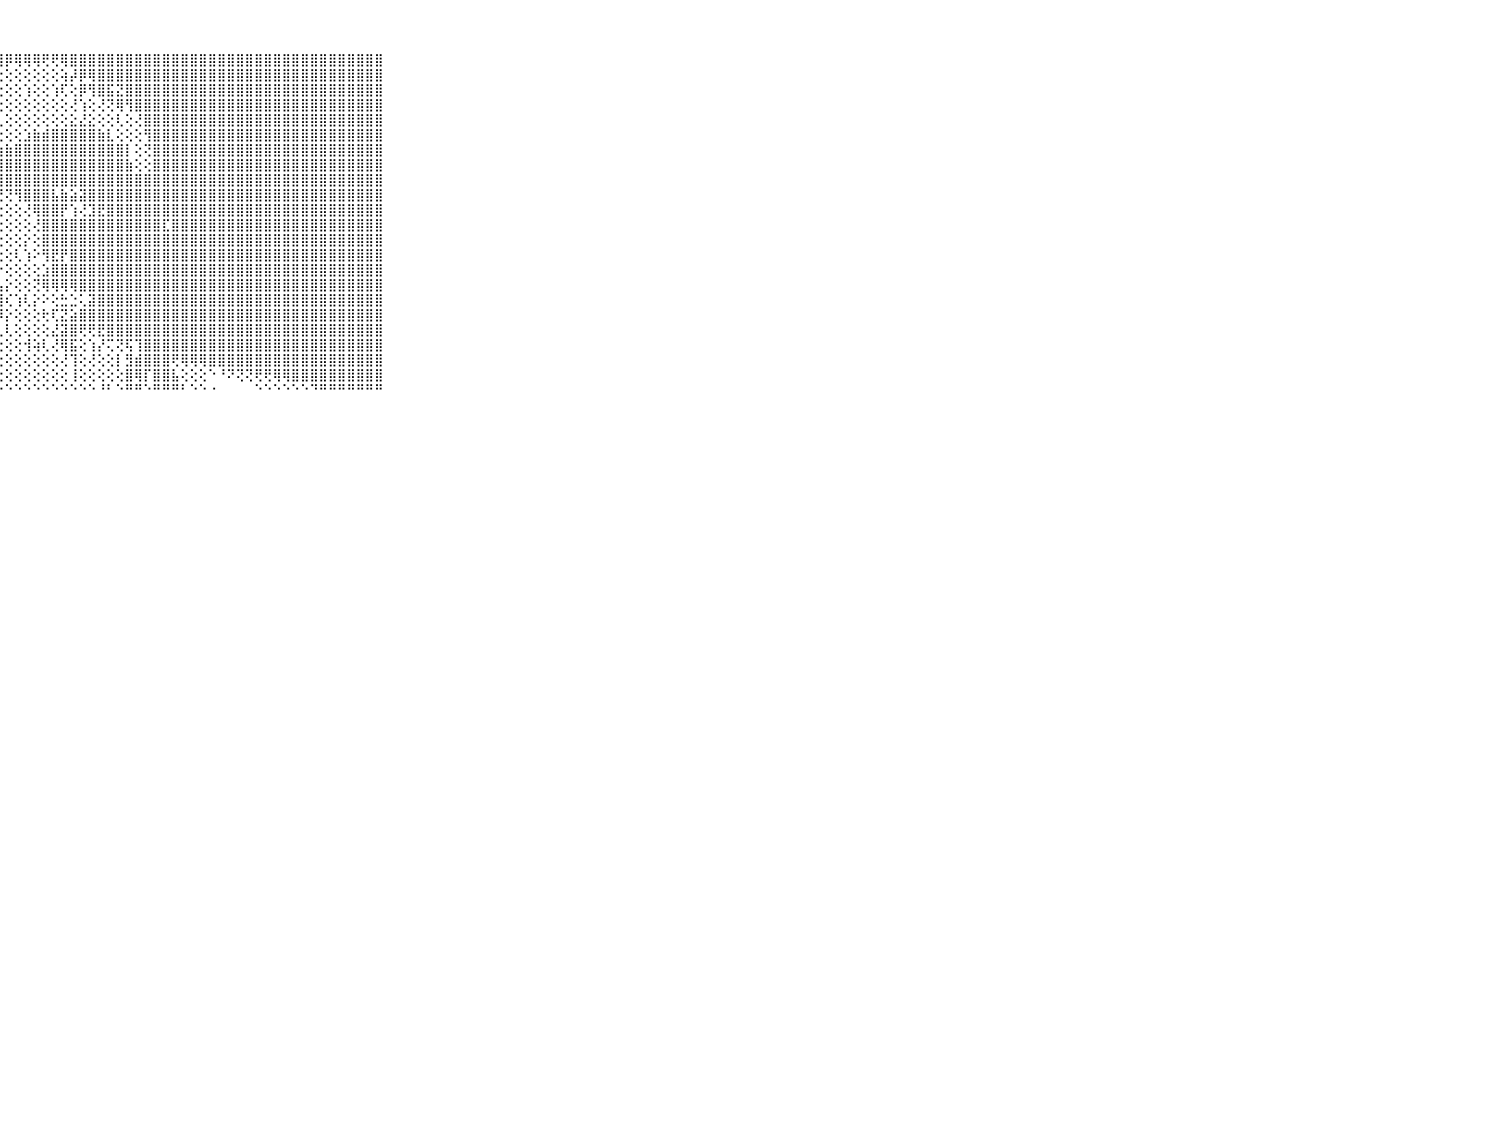

⠀⠀⠀⠀⠀⠀⠀⠀⠀⠀⠀⣿⣿⣿⣿⣿⣿⣿⣿⣿⣿⣿⣿⣿⣿⣿⣿⣿⡿⢿⢿⢿⢟⢟⢿⣿⣿⣿⣿⣿⣿⣿⣿⣿⣿⣿⣿⣿⣿⣿⣿⣿⣿⣿⣿⣿⣿⣿⣿⣿⣿⣿⣿⣿⣿⣿⣿⣿⣿⠀⠀⠀⠀⠀⠀⠀⠀⠀⠀⠀⠀
⠀⠀⠀⠀⠀⠀⠀⠀⠀⠀⠀⣿⣿⣿⣿⣿⣿⣿⣿⣿⣿⣿⣿⡟⢟⢝⢕⢕⢕⢕⢕⢕⢕⢕⢵⡼⡿⢿⣿⣿⣿⣿⣿⣿⣿⣿⣿⣿⣿⣿⣿⣿⣿⣿⣿⣿⣿⣿⣿⣿⣿⣿⣿⣿⣿⣿⣿⣿⣿⠀⠀⠀⠀⠀⠀⠀⠀⠀⠀⠀⠀
⠀⠀⠀⠀⠀⠀⠀⠀⠀⠀⠀⣿⣿⣿⣿⣿⣿⣿⣿⣿⣿⢏⢕⢕⢇⢞⢕⢕⢕⢕⢱⢕⢕⢱⢏⢕⡿⢻⣿⣯⣝⣿⣿⣿⣿⣿⣿⣿⣿⣿⣿⣿⣿⣿⣿⣿⣿⣿⣿⣿⣿⣿⣿⣿⣿⣿⣿⣿⣿⠀⠀⠀⠀⠀⠀⠀⠀⠀⠀⠀⠀
⠀⠀⠀⠀⠀⠀⠀⠀⠀⠀⠀⣿⣿⣿⣿⣿⣿⣿⢏⢝⢕⠝⢕⢕⢕⢕⢕⢕⢕⢕⢕⢕⢕⢕⢕⢜⢱⢕⢜⢝⢿⢻⣿⣿⣿⣿⣿⣿⣿⣿⣿⣿⣿⣿⣿⣿⣿⣿⣿⣿⣿⣿⣿⣿⣿⣿⣿⣿⣿⠀⠀⠀⠀⠀⠀⠀⠀⠀⠀⠀⠀
⠀⠀⠀⠀⠀⠀⠀⠀⠀⠀⠀⣿⣿⣿⣿⣿⣿⣿⢗⢇⢕⢅⢅⢕⢕⢕⢑⢅⢕⢕⢕⢕⢕⢕⢕⣕⣜⣕⢕⢕⢇⢕⢜⣿⣿⣿⣿⣿⣿⣿⣿⣿⣿⣿⣿⣿⣿⣿⣿⣿⣿⣿⣿⣿⣿⣿⣿⣿⣿⠀⠀⠀⠀⠀⠀⠀⠀⠀⠀⠀⠀
⠀⠀⠀⠀⠀⠀⠀⠀⠀⠀⠀⣿⣿⣿⣿⣿⡿⢏⢕⢕⢕⢕⢕⢕⢕⢕⢕⢕⢕⢕⣱⣷⣾⣿⣿⣿⣿⣿⣷⣇⢕⢕⢕⢻⣿⣿⣿⣿⣿⣿⣿⣿⣿⣿⣿⣿⣿⣿⣿⣿⣿⣿⣿⣿⣿⣿⣿⣿⣿⠀⠀⠀⠀⠀⠀⠀⠀⠀⠀⠀⠀
⠀⠀⠀⠀⠀⠀⠀⠀⠀⠀⠀⣿⣿⣿⣿⣯⢏⢇⢕⢕⢕⢕⢕⢕⣕⣵⣷⣷⣷⣿⣿⣿⣿⣿⣿⣿⣿⣿⣿⣿⣿⡇⢕⢝⣿⣿⣿⣿⣿⣿⣿⣿⣿⣿⣿⣿⣿⣿⣿⣿⣿⣿⣿⣿⣿⣿⣿⣿⣿⠀⠀⠀⠀⠀⠀⠀⠀⠀⠀⠀⠀
⠀⠀⠀⠀⠀⠀⠀⠀⠀⠀⠀⣿⣿⣿⣿⣽⣿⡕⢕⢕⢕⢱⣵⣿⣿⣿⣿⣿⣿⣿⣿⣿⣿⣿⣿⣿⣿⣿⣿⣿⣿⣷⢕⢕⣿⣿⣿⣿⣿⣿⣿⣿⣿⣿⣿⣿⣿⣿⣿⣿⣿⣿⣿⣿⣿⣿⣿⣿⣿⠀⠀⠀⠀⠀⠀⠀⠀⠀⠀⠀⠀
⠀⠀⠀⠀⠀⠀⠀⠀⠀⠀⠀⣿⣿⣿⣿⣿⣧⢕⢕⢕⢕⣿⣿⣿⣿⣯⣿⣿⣿⣿⣿⣿⣿⣿⣿⣿⣿⣿⣿⣿⣿⣿⣿⣿⣿⣿⣿⣿⣿⣿⣿⣿⣿⣿⣿⣿⣿⣿⣿⣿⣿⣿⣿⣿⣿⣿⣿⣿⣿⠀⠀⠀⠀⠀⠀⠀⠀⠀⠀⠀⠀
⠀⠀⠀⠀⠀⠀⠀⠀⠀⠀⠀⣿⣿⣿⣿⣿⣿⢕⢕⢕⢜⣿⣿⣿⢿⢟⢝⢝⢝⢻⣿⣿⣿⣧⣷⣵⣽⣿⣿⣿⣿⣿⣿⣿⣿⣿⣿⣿⣿⣿⣿⣿⣿⣿⣿⣿⣿⣿⣿⣿⣿⣿⣿⣿⣿⣿⣿⣿⣿⠀⠀⠀⠀⠀⠀⠀⠀⠀⠀⠀⠀
⠀⠀⠀⠀⠀⠀⠀⠀⠀⠀⠀⣿⣿⣿⣿⣿⣿⡇⢕⢕⢕⣷⢞⢕⢕⢕⡕⢕⢕⢕⢜⢿⣿⣿⡟⢱⢜⣹⣟⣿⣿⣿⣿⣿⣿⣿⣿⣿⣿⣿⣿⣿⣿⣿⣿⣿⣿⣿⣿⣿⣿⣿⣿⣿⣿⣿⣿⣿⣿⠀⠀⠀⠀⠀⠀⠀⠀⠀⠀⠀⠀
⠀⠀⠀⠀⠀⠀⠀⠀⠀⠀⠀⣿⣿⣿⣿⣿⣿⣷⢕⢕⢕⢿⢕⣕⢕⢕⢕⢕⢕⢕⢕⢜⣿⣿⣿⣿⣿⣿⣿⣿⣿⣿⣿⣿⣿⣏⣿⣿⣿⣿⣿⣿⣿⣿⣿⣿⣿⣿⣿⣿⣿⣿⣿⣿⣿⣿⣿⣿⣿⠀⠀⠀⠀⠀⠀⠀⠀⠀⠀⠀⠀
⠀⠀⠀⠀⠀⠀⠀⠀⠀⠀⠀⣿⣿⣿⣿⣿⣿⣿⣇⢕⢕⢿⣿⣧⣵⡇⢕⢕⢕⢕⡕⢕⣿⣿⣿⣿⣿⣿⣿⣿⣿⣿⣿⣿⣿⣿⣿⣿⣿⣿⣿⣿⣿⣿⣿⣿⣿⣿⣿⣿⣿⣿⣿⣿⣿⣿⣿⣿⣿⠀⠀⠀⠀⠀⠀⠀⠀⠀⠀⠀⠀
⠀⠀⠀⠀⠀⠀⠀⠀⠀⠀⠀⣿⣿⣿⣿⣿⣿⣿⣿⣇⢕⢸⣿⣿⡏⡇⢕⢕⢕⢇⢱⠕⢻⣟⡟⣿⣿⣿⣿⣿⣿⣿⣿⣿⣿⣿⣿⣿⣿⣿⣿⣿⣿⣿⣿⣿⣿⣿⣿⣿⣿⣿⣿⣿⣿⣿⣿⣿⣿⠀⠀⠀⠀⠀⠀⠀⠀⠀⠀⠀⠀
⠀⠀⠀⠀⠀⠀⠀⠀⠀⠀⠀⣿⣿⣿⣿⣿⣿⣿⣿⢏⢕⢜⣻⣟⢿⢇⢕⡕⢕⢕⢕⢕⣱⣿⣿⣿⣿⣿⣿⣿⣿⣿⣿⣿⣿⣿⣿⣿⣿⣿⣿⣿⣿⣿⣿⣿⣿⣿⣿⣿⣿⣿⣿⣿⣿⣿⣿⣿⣿⠀⠀⠀⠀⠀⠀⠀⠀⠀⠀⠀⠀
⠀⠀⠀⠀⠀⠀⠀⠀⠀⠀⠀⣿⣿⣿⣿⣿⣿⣿⣿⣽⡕⢕⢕⢕⢕⢕⣼⣧⡕⢕⢕⢝⢿⢿⢿⢿⣿⣿⣿⣿⣿⣿⣿⣿⣿⣿⣿⣿⣿⣿⣿⣿⣿⣿⣿⣿⣿⣿⣿⣿⣿⣿⣿⣿⣿⣿⣿⣿⣿⠀⠀⠀⠀⠀⠀⠀⠀⠀⠀⠀⠀
⠀⠀⠀⠀⠀⠀⠀⠀⠀⠀⠀⣿⣿⣿⣿⣿⣿⣿⣿⣿⣧⣵⢕⢕⢕⣸⣿⣿⢎⢱⢇⡕⠕⢕⣓⣑⢅⣽⣿⣿⣿⣿⣿⣿⣿⣿⣿⣿⣿⣿⣿⣿⣿⣿⣿⣿⣿⣿⣿⣿⣿⣿⣿⣿⣿⣿⣿⣿⣿⠀⠀⠀⠀⠀⠀⠀⠀⠀⠀⠀⠀
⠀⠀⠀⠀⠀⠀⠀⠀⠀⠀⠀⣿⣿⣿⣿⣿⣿⣿⣿⣿⣿⣿⣕⣕⣜⡟⣻⡿⡕⢕⢕⢕⢗⢏⣝⣵⣿⣿⣿⣿⣿⣿⣿⣿⣿⣿⣿⣿⣿⣿⣿⣿⣿⣿⣿⣿⣿⣿⣿⣿⣿⣿⣿⣿⣿⣿⣿⣿⣿⠀⠀⠀⠀⠀⠀⠀⠀⠀⠀⠀⠀
⠀⠀⠀⠀⠀⠀⠀⠀⠀⠀⠀⣿⣿⣿⣿⣿⣿⣿⣿⣿⣿⣿⣿⣿⣿⣎⢕⢇⢇⢕⢕⢕⢕⣜⣽⣿⢟⢟⣟⣿⣿⣿⣿⣿⣿⣿⣿⣿⣿⣿⣿⣿⣿⣿⣿⣿⣿⣿⣿⣿⣿⣿⣿⣿⣿⣿⣿⣿⣿⠀⠀⠀⠀⠀⠀⠀⠀⠀⠀⠀⠀
⠀⠀⠀⠀⠀⠀⠀⠀⠀⠀⠀⣿⣿⣿⣿⣿⣿⣿⣿⣿⣿⣿⣿⣿⣿⡎⢕⢕⢕⢕⢺⢵⢇⢜⢿⣯⢕⢱⡜⢍⢝⢯⢹⣿⣿⣿⣿⣿⣿⣿⣿⣿⣿⣿⣿⣿⣿⣿⣿⣿⣿⣿⣿⣿⣿⣿⣿⣿⣿⠀⠀⠀⠀⠀⠀⠀⠀⠀⠀⠀⠀
⠀⠀⠀⠀⠀⠀⠀⠀⠀⠀⠀⣿⣿⣿⣿⣿⣿⣿⣿⣿⣿⣿⣿⡿⢕⣧⢕⢕⢕⢕⢕⢕⢕⢕⢜⢹⢕⢜⢕⢕⡇⣻⣾⣿⣿⣿⢟⢿⢿⢿⣿⣿⣿⣿⣿⣿⣿⣿⣿⣿⣿⣿⣿⣿⣿⣿⣿⣿⣿⠀⠀⠀⠀⠀⠀⠀⠀⠀⠀⠀⠀
⠀⠀⠀⠀⠀⠀⠀⠀⠀⠀⠀⣿⣿⣿⣿⣿⣿⣿⣿⣿⣿⡿⢏⢕⢕⣿⢕⢕⢕⢕⢕⢕⢕⢕⢕⢸⢕⢕⢕⢕⢕⣿⢿⡏⣿⣿⣧⢕⢕⢕⠑⠘⠝⢝⢝⢟⢟⢿⢿⣿⣿⣿⣿⣿⣿⣿⣿⣿⣿⠀⠀⠀⠀⠀⠀⠀⠀⠀⠀⠀⠀
⠀⠀⠀⠀⠀⠀⠀⠀⠀⠀⠀⠛⠛⠛⠛⠛⠛⠛⠛⠛⠋⠑⠁⠁⠀⠛⠃⠑⠑⠑⠑⠑⠑⠑⠑⠑⠑⠑⠘⠃⠑⠛⠛⠑⠛⠛⠛⠃⠑⠑⠐⠀⠀⠀⠀⠑⠑⠑⠑⠑⠑⠙⠛⠛⠛⠛⠛⠛⠛⠀⠀⠀⠀⠀⠀⠀⠀⠀⠀⠀⠀